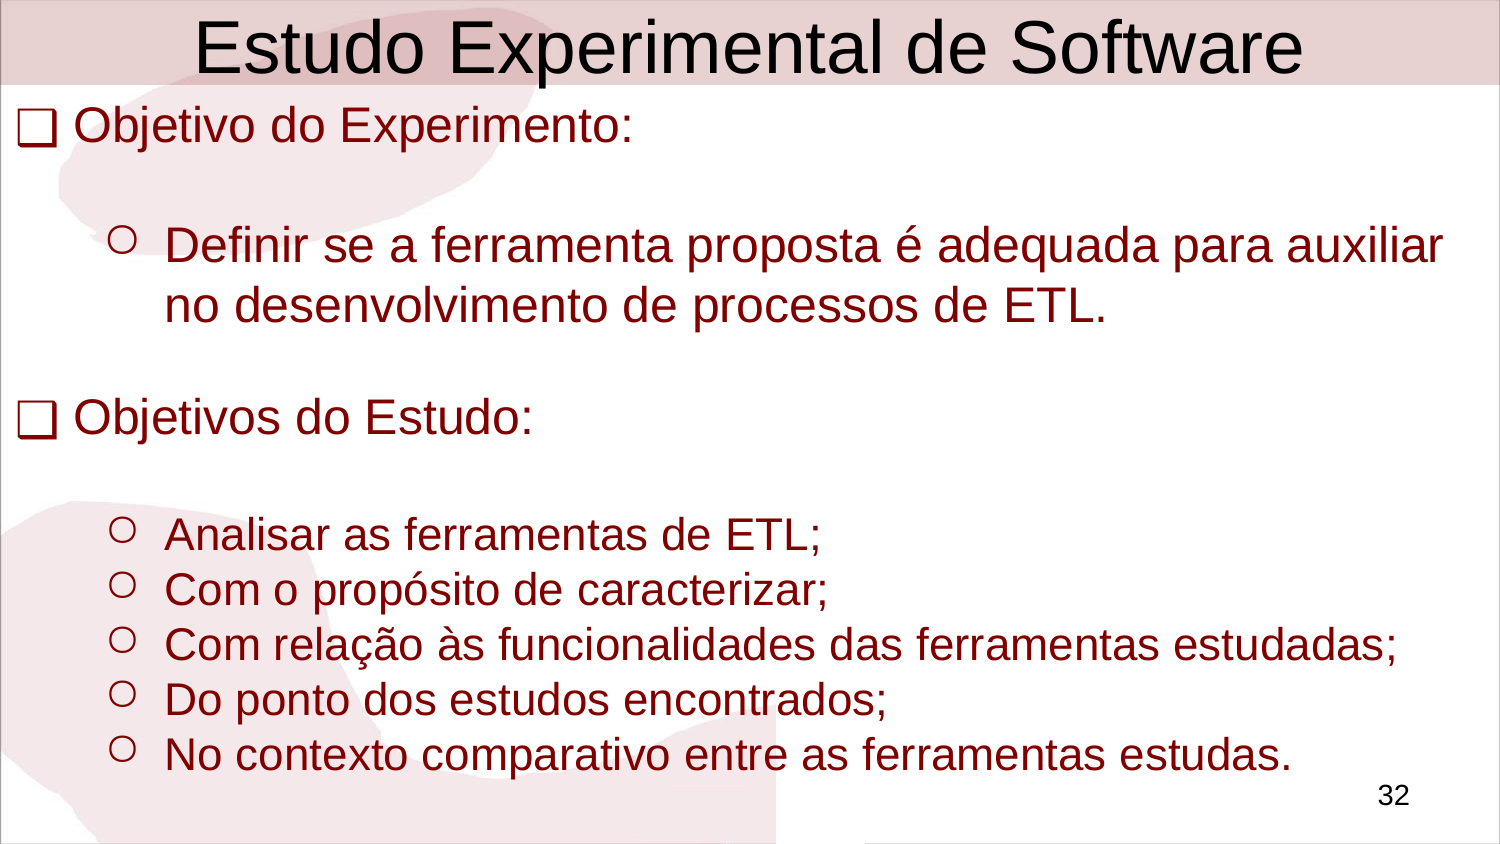

Estudo Experimental de Software
 Objetivo do Experimento:

Definir se a ferramenta proposta é adequada para auxiliar no desenvolvimento de processos de ETL.
 Objetivos do Estudo:

Analisar as ferramentas de ETL;
Com o propósito de caracterizar;
Com relação às funcionalidades das ferramentas estudadas;
Do ponto dos estudos encontrados;
No contexto comparativo entre as ferramentas estudas.
32